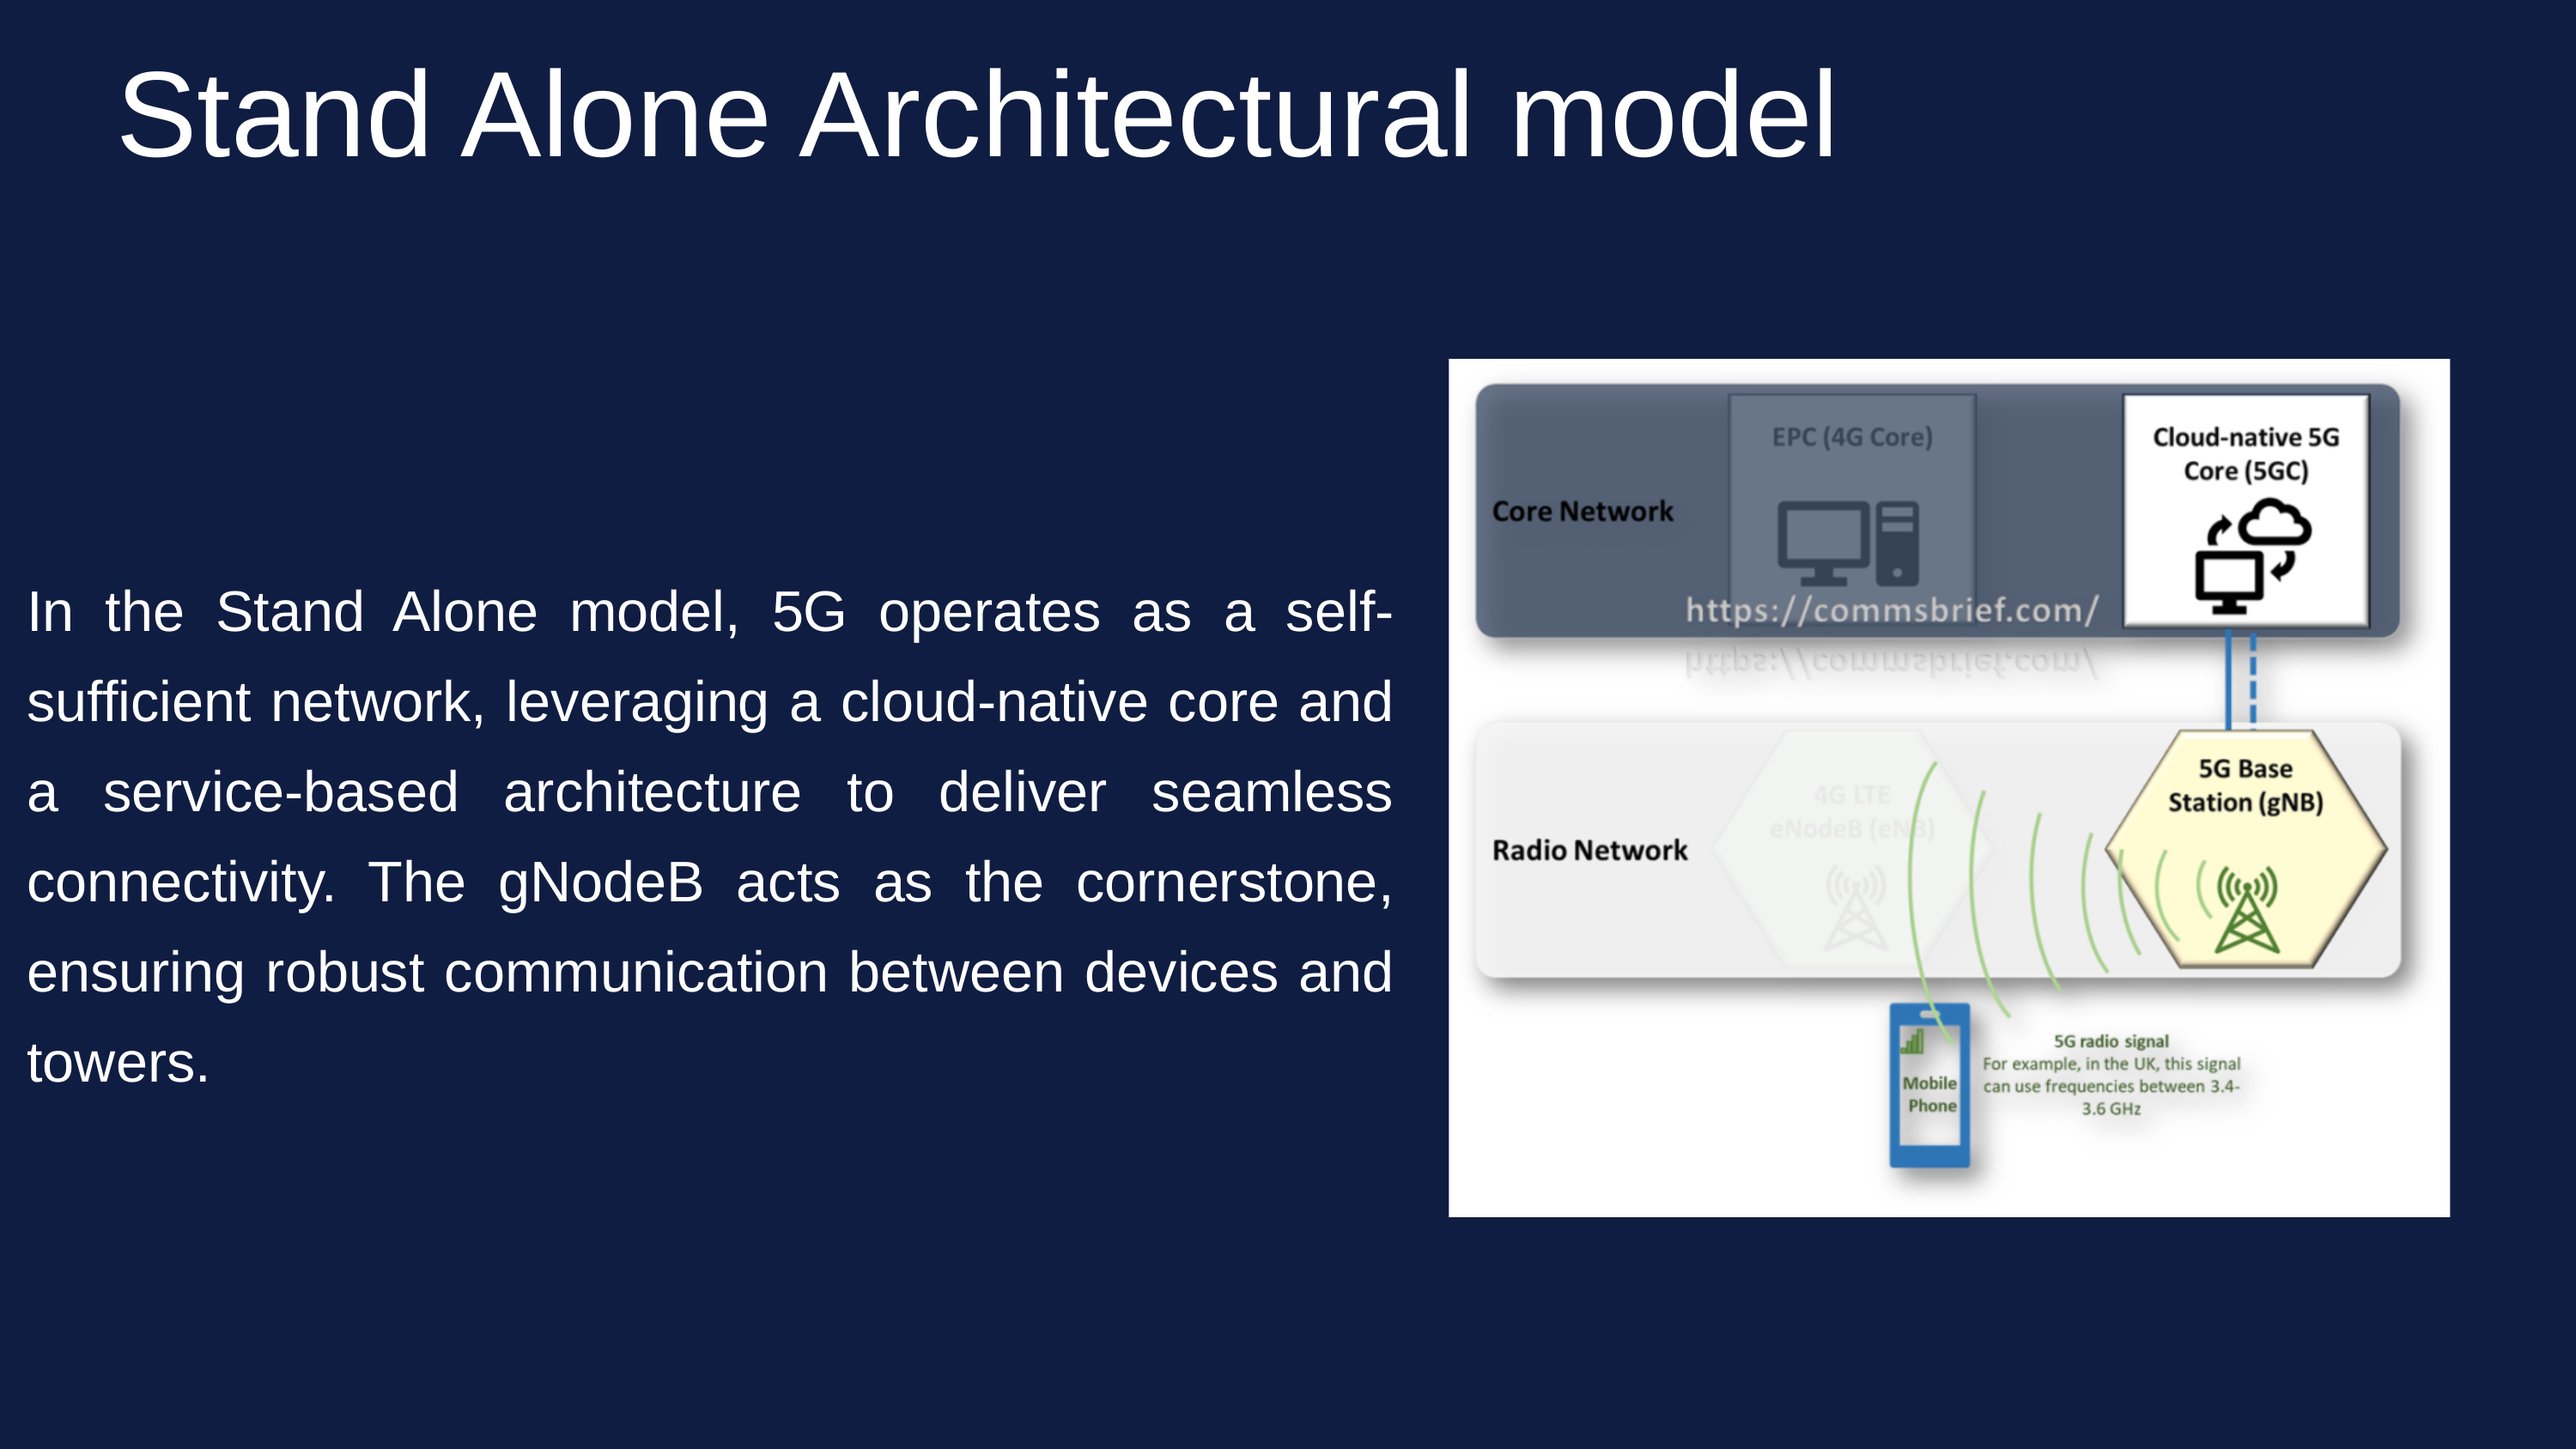

Stand Alone Architectural model

In the Stand Alone model, 5G operates as a self-sufficient network, leveraging a cloud-native core and a service-based architecture to deliver seamless connectivity. The gNodeB acts as the cornerstone, ensuring robust communication between devices and towers.